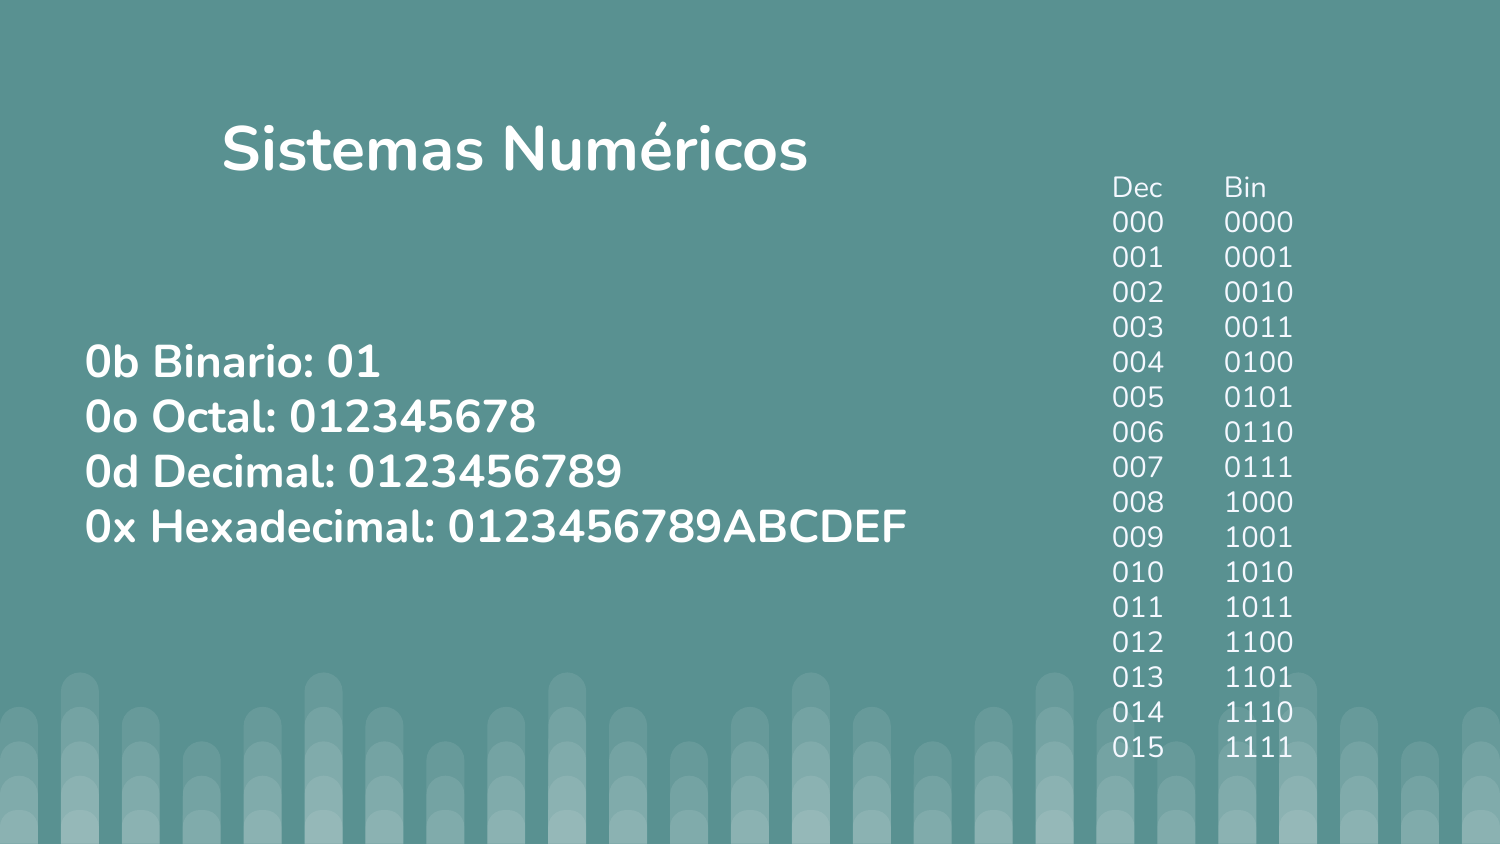

Sistemas Numéricos
Dec
000
001
002
003
004
005
006
007
008
009
010
011
012
013
014
015
Bin
0000
0001
0010
0011
0100
0101
0110
0111
1000
1001
1010
1011
1100
1101
1110
1111
0b Binario: 01
0o Octal: 012345678
0d Decimal: 0123456789
0x Hexadecimal: 0123456789ABCDEF